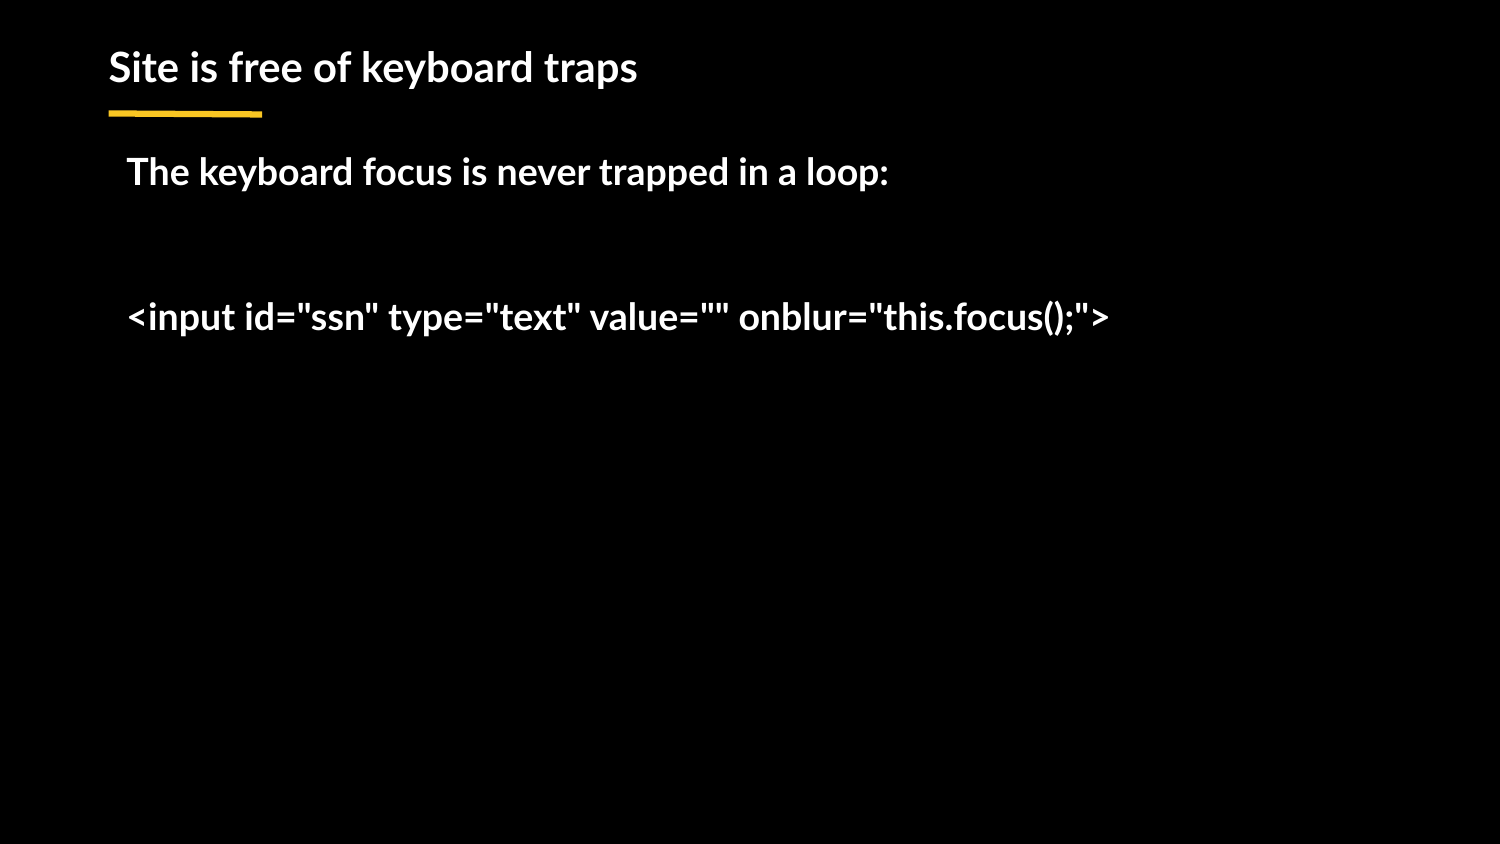

# Site is free of keyboard traps
The keyboard focus is never trapped in a loop:

<input id="ssn" type="text" value="" onblur="this.focus();">